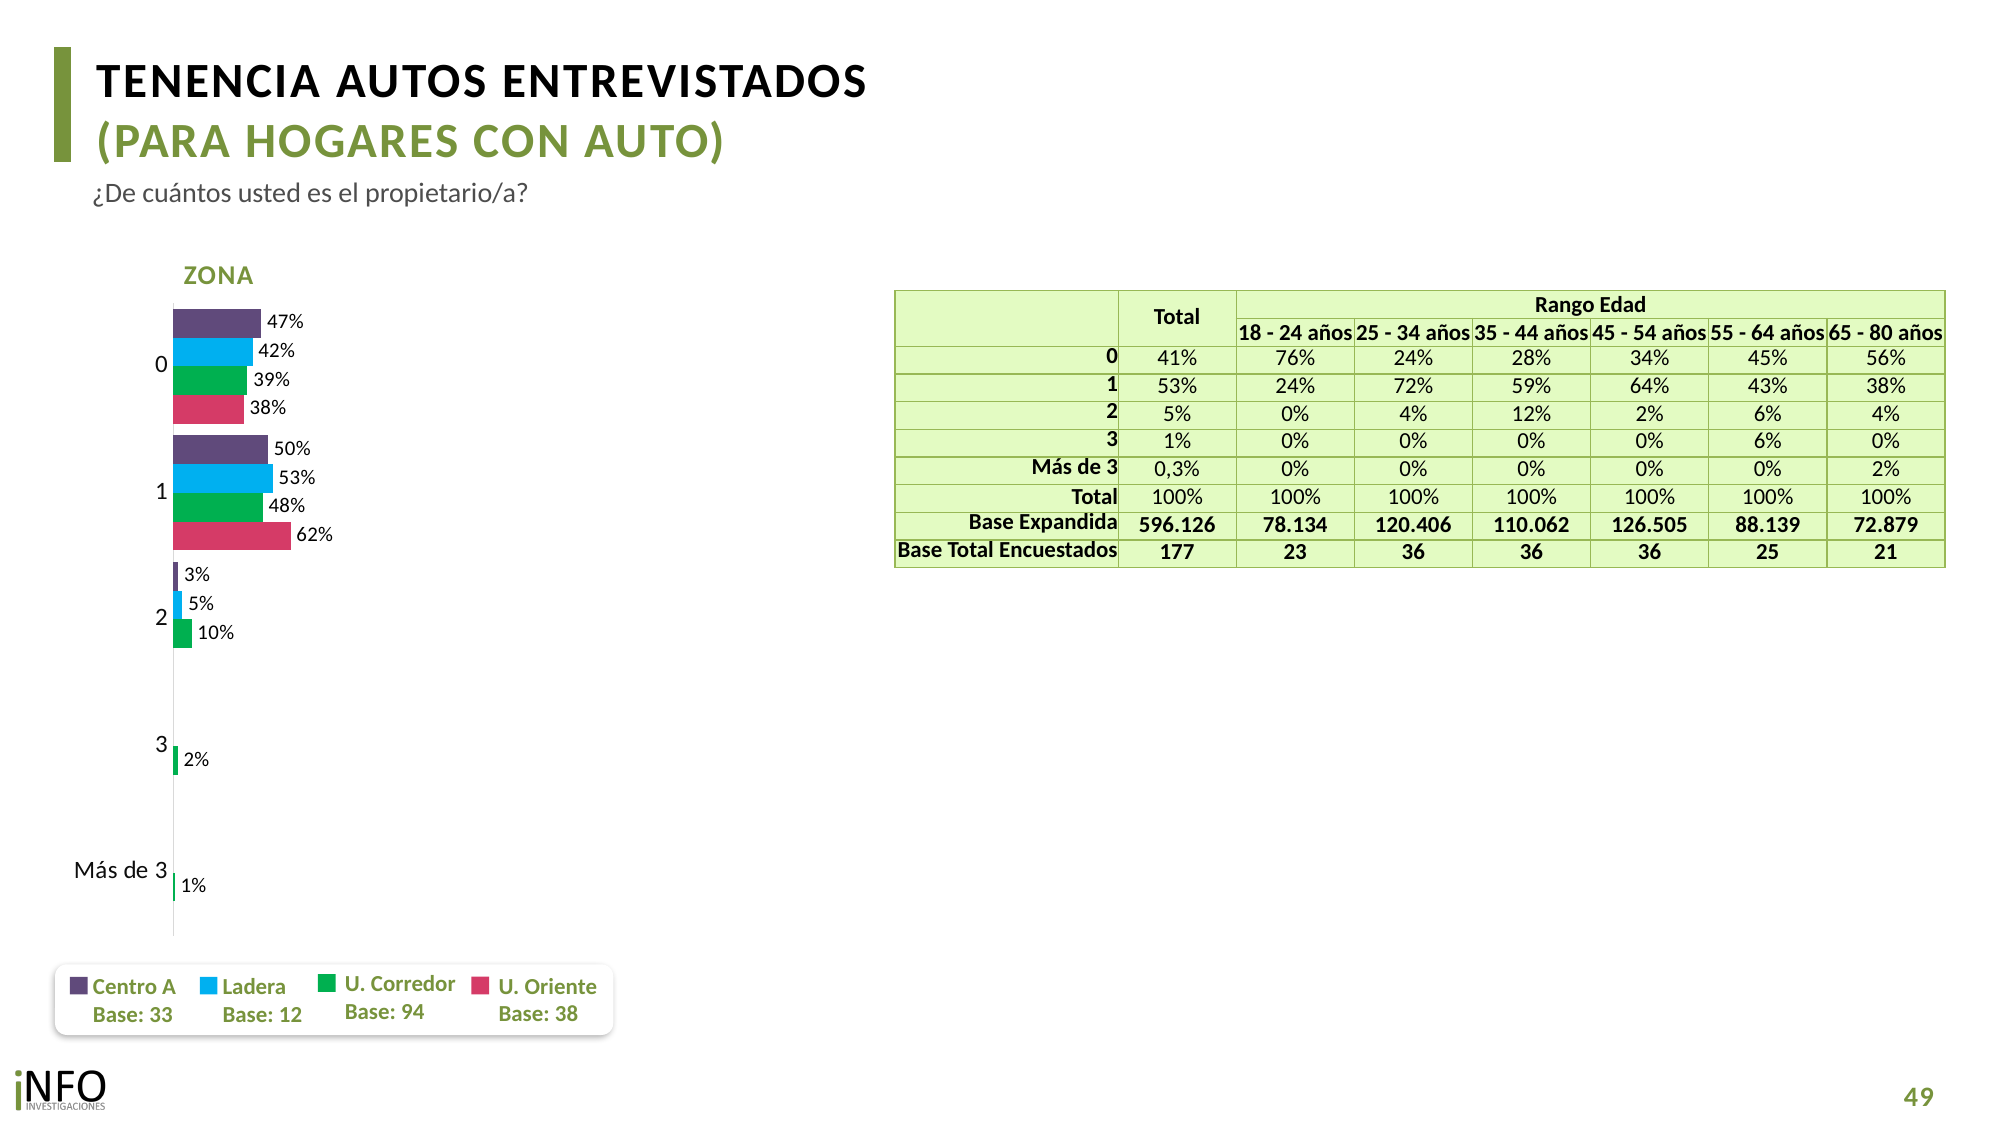

TENENCIA AUTOS ENTREVISTADOS
(PARA HOGARES CON AUTO)

¿De cuántos usted es el propietario/a?
ZONA

### Chart

| Category | CA | L | UC | UO |
|---|---|---|---|---|
| 0 | 0.46850644998597185 | 0.4219024276929513 | 0.3949668921775281 | 0.37537969941431804 |
| 1 | 0.5046346788541807 | 0.5296277651210727 | 0.4764134900708198 | 0.6246203005856821 |
| 2 | 0.026858871159847378 | 0.04846980718597591 | 0.09807085017522552 | None |
| 3 | None | None | 0.022692308928407103 | None |
| Más de 3 | None | None | 0.00785645864801997 | None |
|  | Total | Rango Edad |  |  |  |  |  |
| --- | --- | --- | --- | --- | --- | --- | --- |
|  |  | 18 - 24 años | 25 - 34 años | 35 - 44 años | 45 - 54 años | 55 - 64 años | 65 - 80 años |
| 0 | 41% | 76% | 24% | 28% | 34% | 45% | 56% |
| 1 | 53% | 24% | 72% | 59% | 64% | 43% | 38% |
| 2 | 5% | 0% | 4% | 12% | 2% | 6% | 4% |
| 3 | 1% | 0% | 0% | 0% | 0% | 6% | 0% |
| Más de 3 | 0,3% | 0% | 0% | 0% | 0% | 0% | 2% |
| Total | 100% | 100% | 100% | 100% | 100% | 100% | 100% |
| Base Expandida | 596.126 | 78.134 | 120.406 | 110.062 | 126.505 | 88.139 | 72.879 |
| Base Total Encuestados | 177 | 23 | 36 | 36 | 36 | 25 | 21 |
U. Corredor
Base: 94
U. Oriente
Base: 38

Centro A
Base: 33
Ladera
Base: 12

49